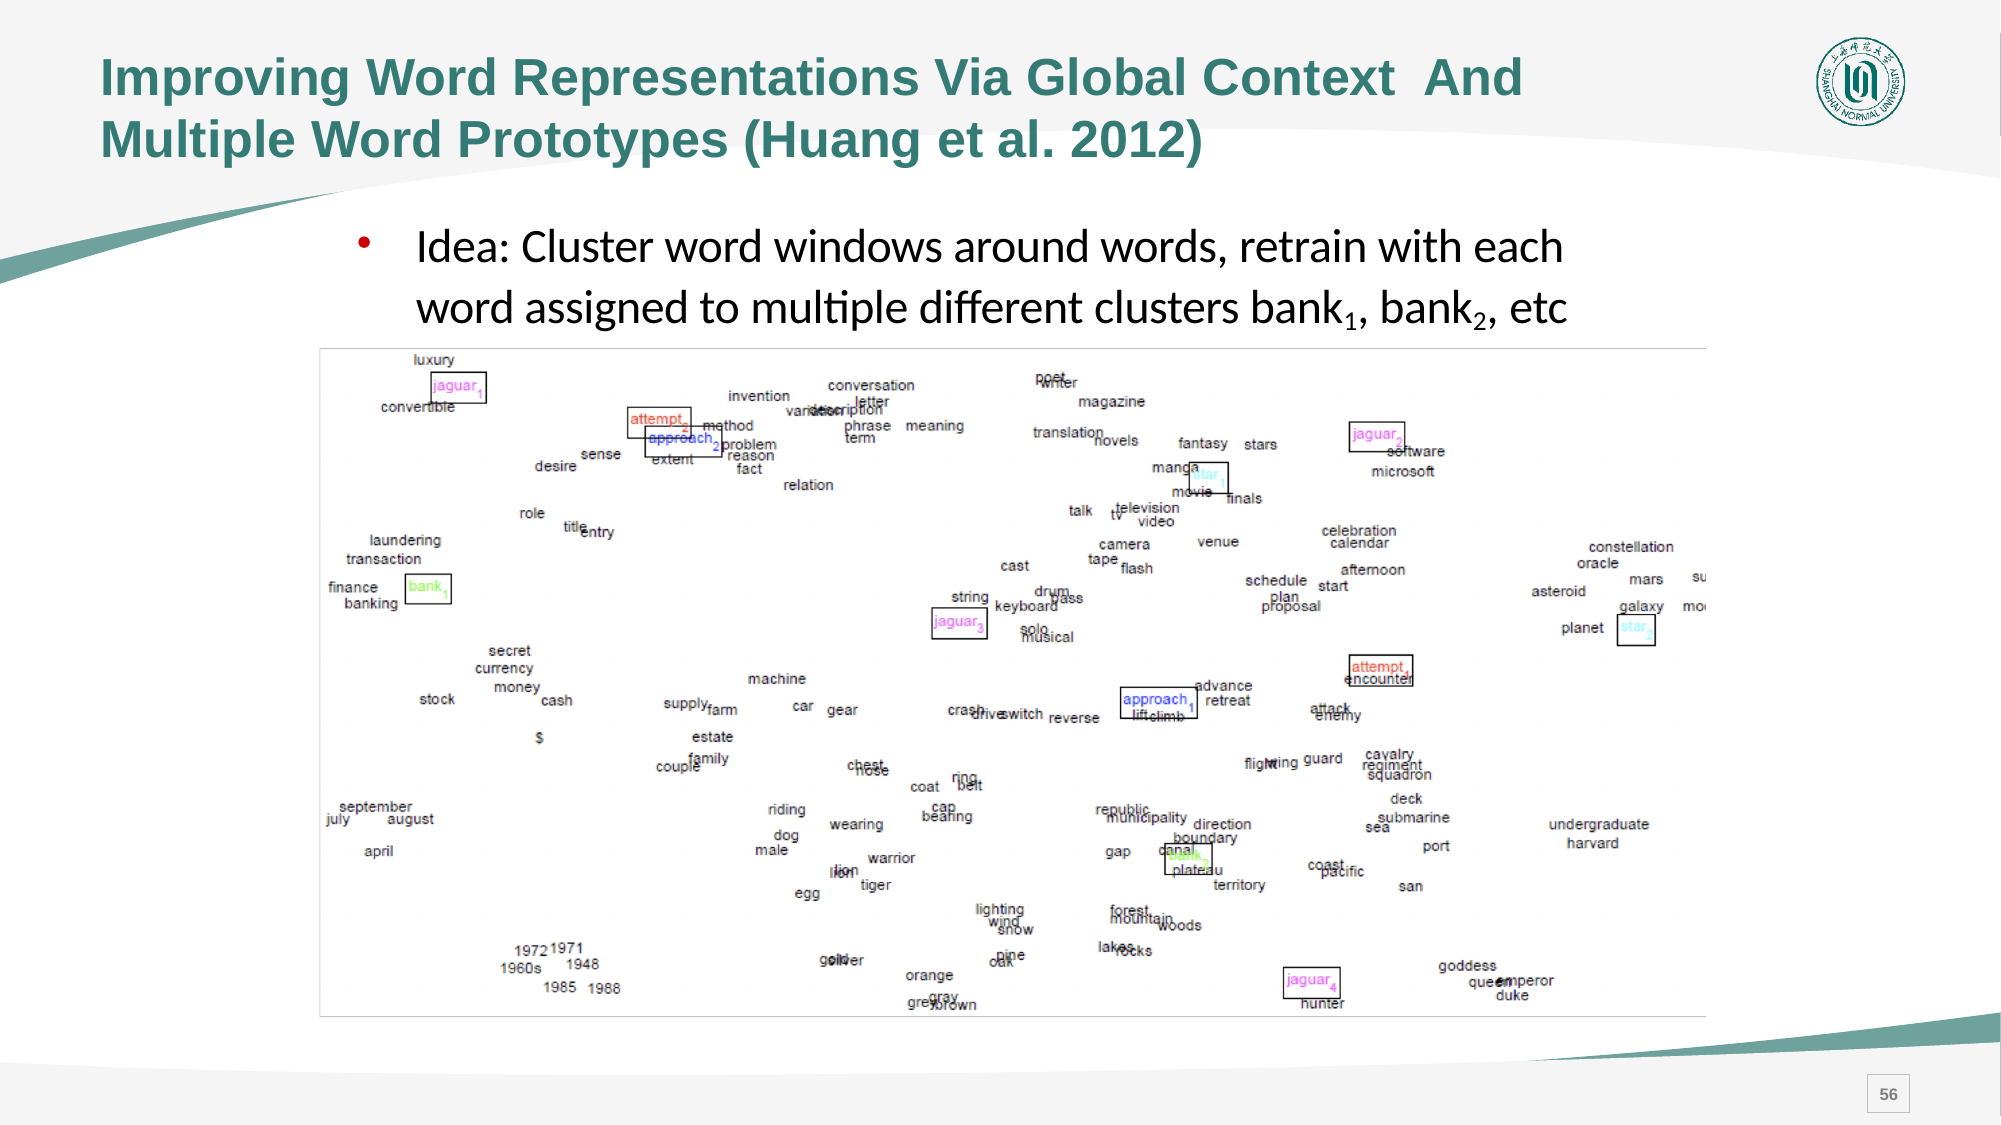

# Improving Word Representations Via Global Context  And Multiple Word Prototypes (Huang et al. 2012)
Idea: Cluster word windows around words, retrain with each  word assigned to multiple different clusters bank1, bank2, etc